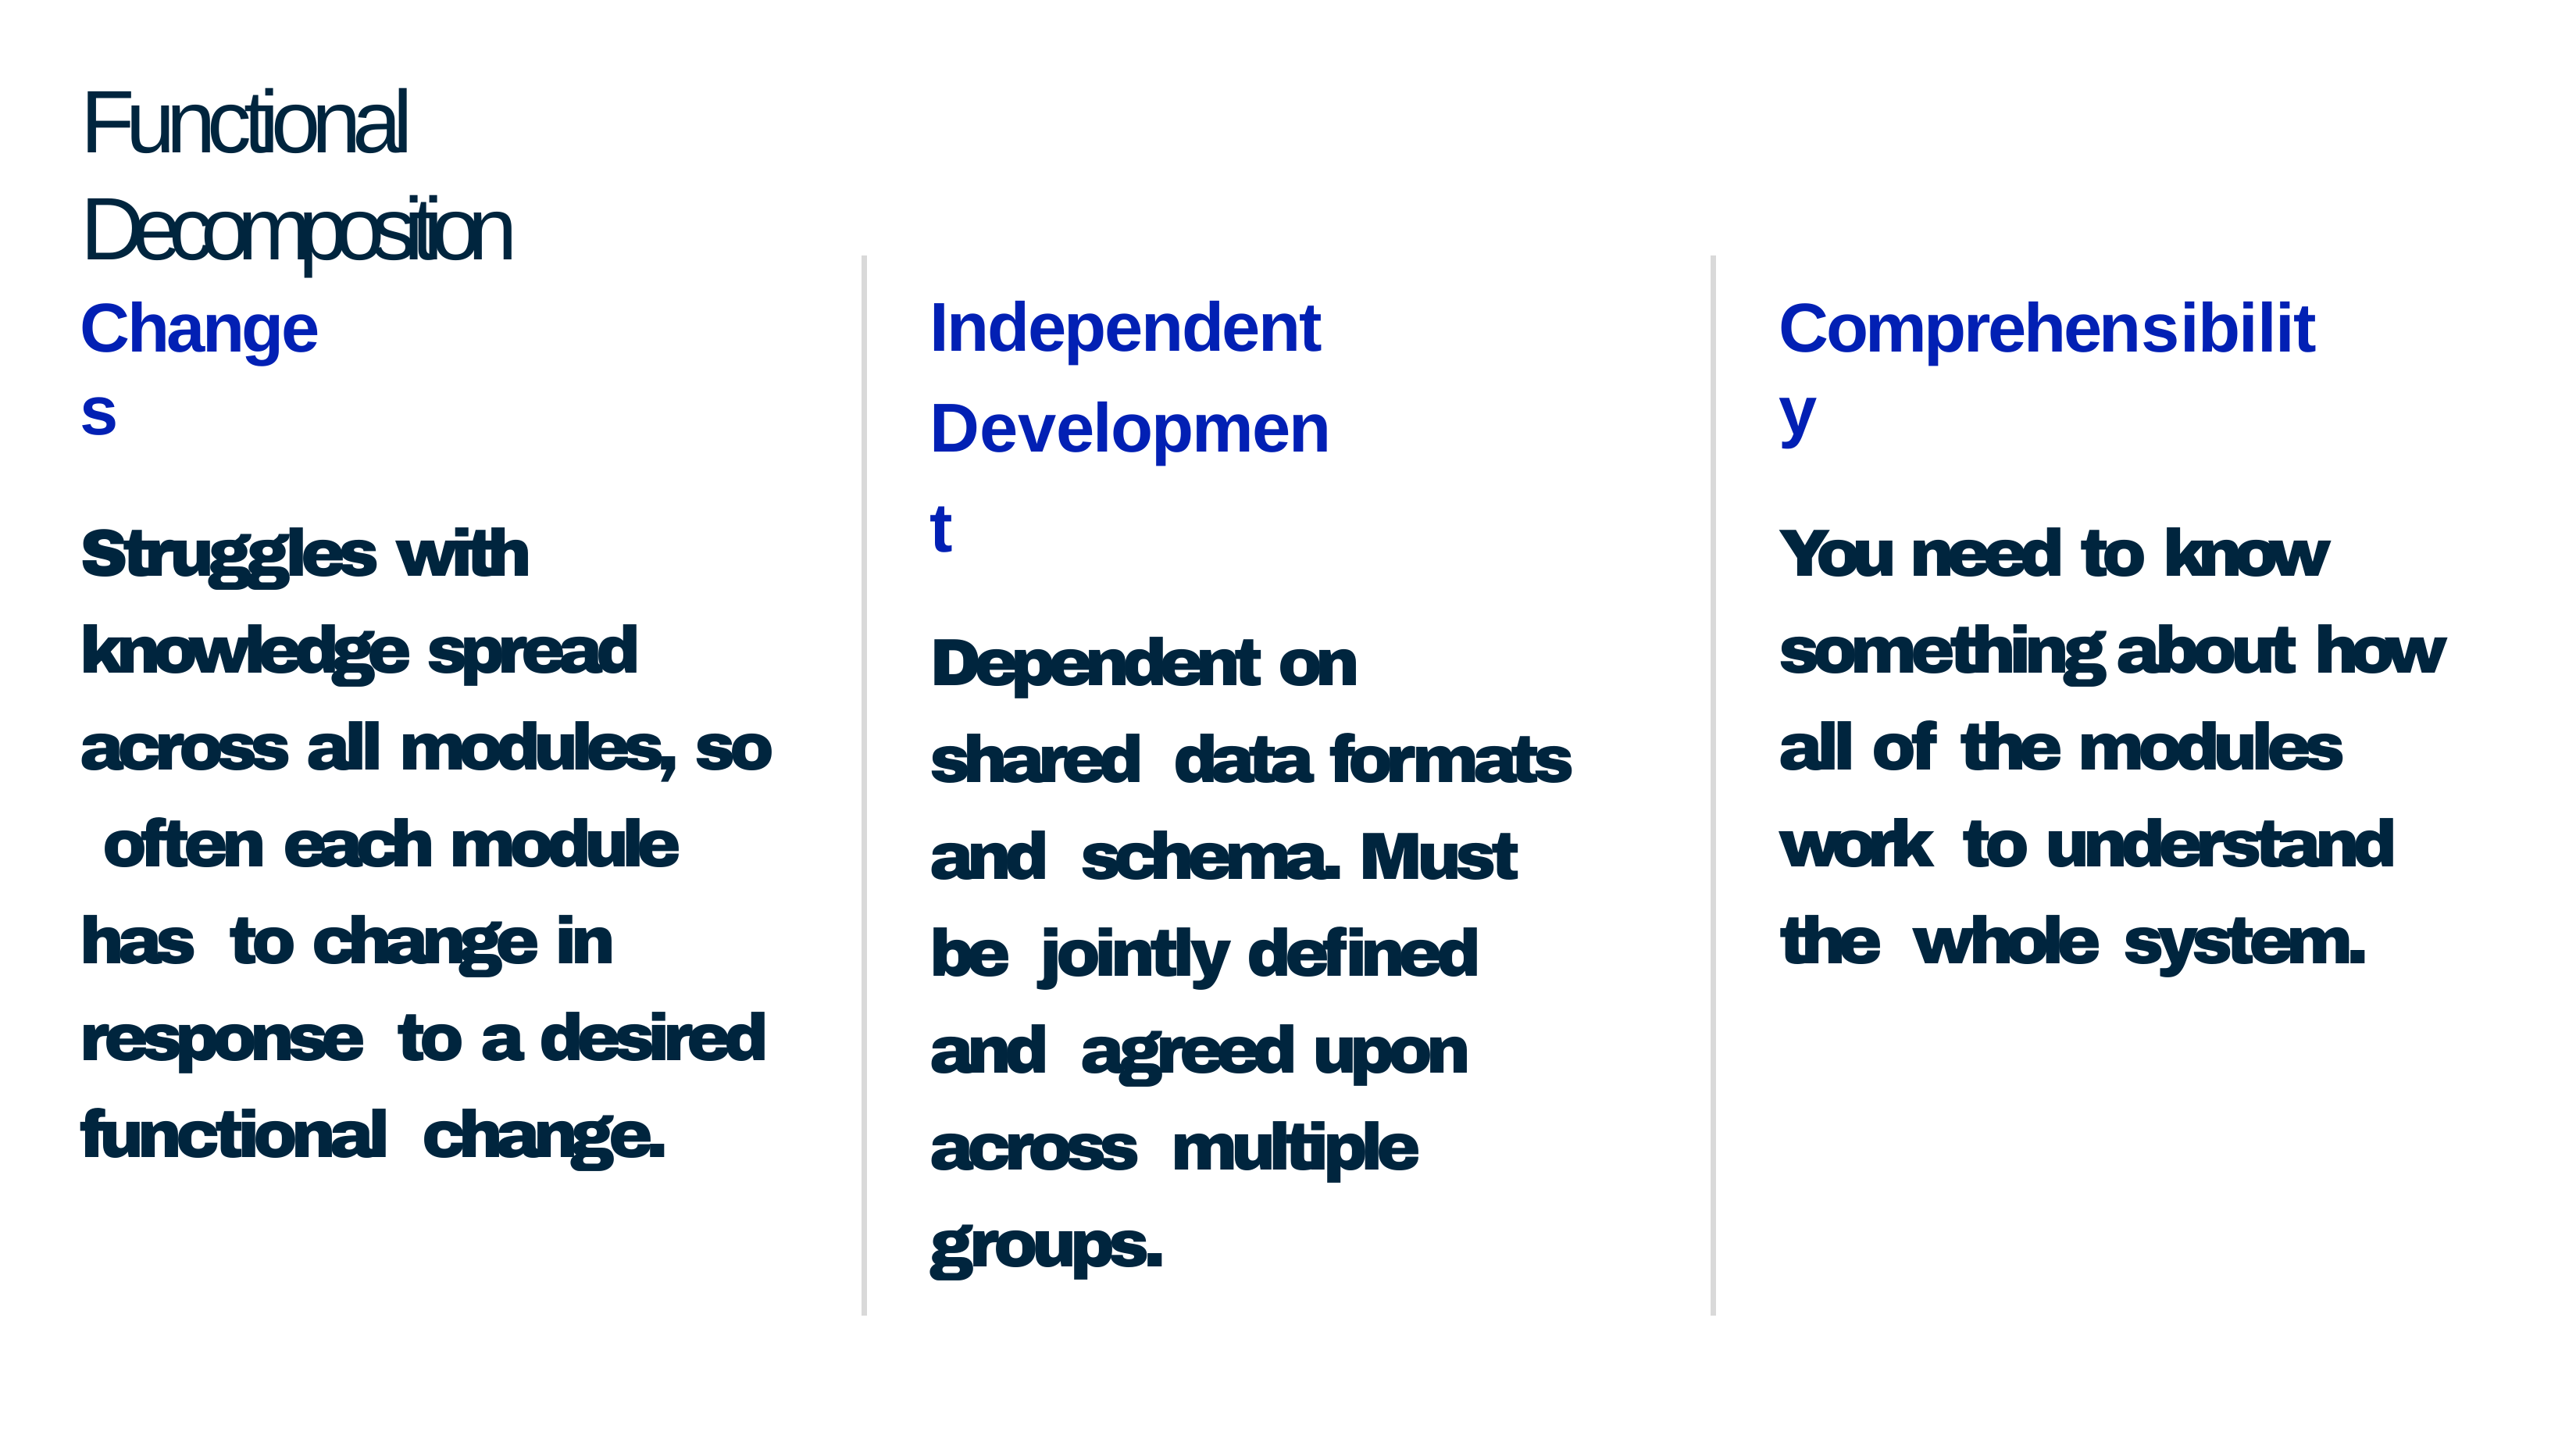

# Functional Decomposition

Independent  Development
Dependent on shared  data formats and  schema. Must be  jointly defined and  agreed upon across  multiple groups.
Changes
Comprehensibility
Struggles with  knowledge spread  across all modules, so  often each module has  to change in response  to a desired functional  change.
You need to know  something about how  all of the modules work  to understand the  whole system.